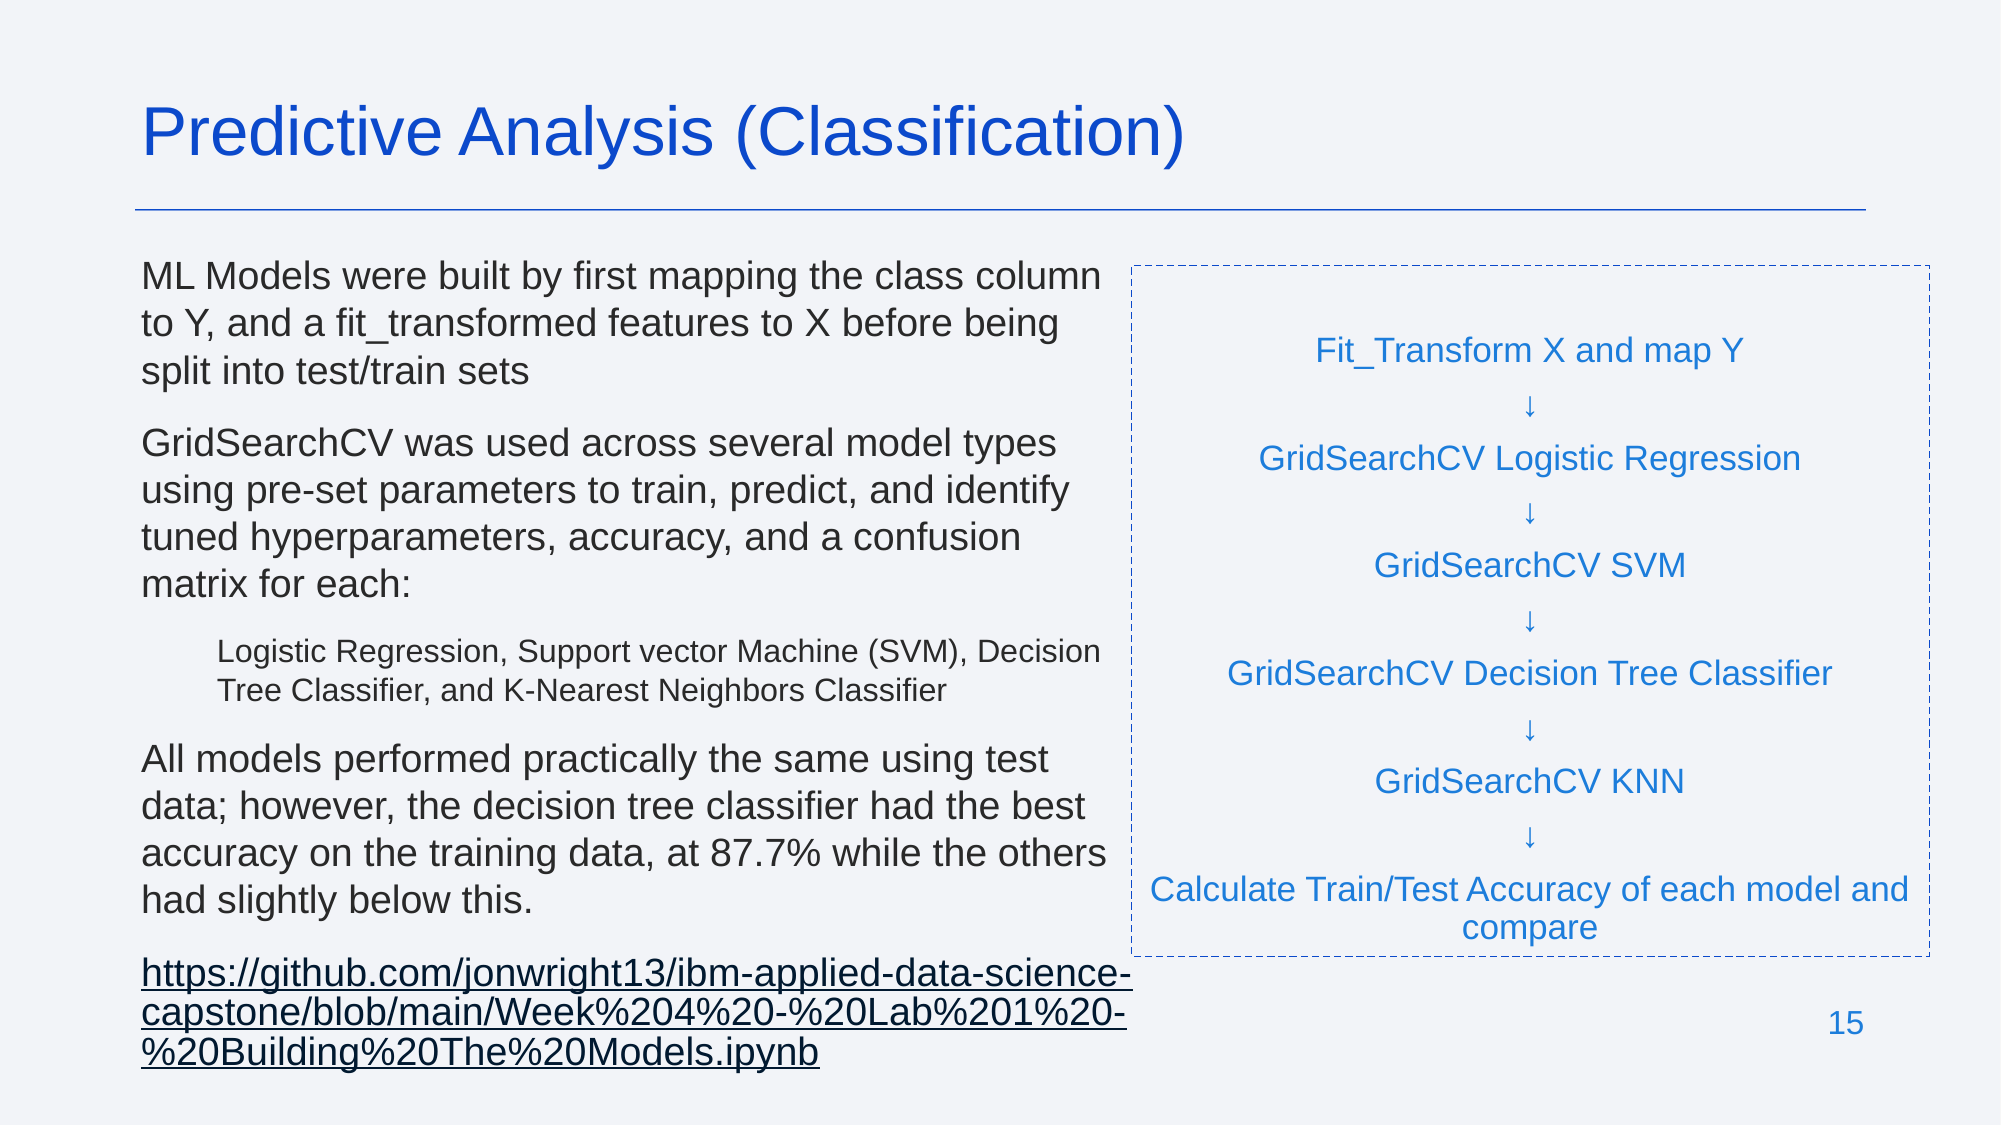

Predictive Analysis (Classification)
ML Models were built by first mapping the class column to Y, and a fit_transformed features to X before being split into test/train sets
GridSearchCV was used across several model types using pre-set parameters to train, predict, and identify tuned hyperparameters, accuracy, and a confusion matrix for each:
Logistic Regression, Support vector Machine (SVM), Decision Tree Classifier, and K-Nearest Neighbors Classifier
All models performed practically the same using test data; however, the decision tree classifier had the best accuracy on the training data, at 87.7% while the others had slightly below this.
https://github.com/jonwright13/ibm-applied-data-science-capstone/blob/main/Week%204%20-%20Lab%201%20-%20Building%20The%20Models.ipynb

Fit_Transform X and map Y
↓
GridSearchCV Logistic Regression
↓
GridSearchCV SVM
↓
GridSearchCV Decision Tree Classifier
↓
GridSearchCV KNN
↓
Calculate Train/Test Accuracy of each model and compare
15